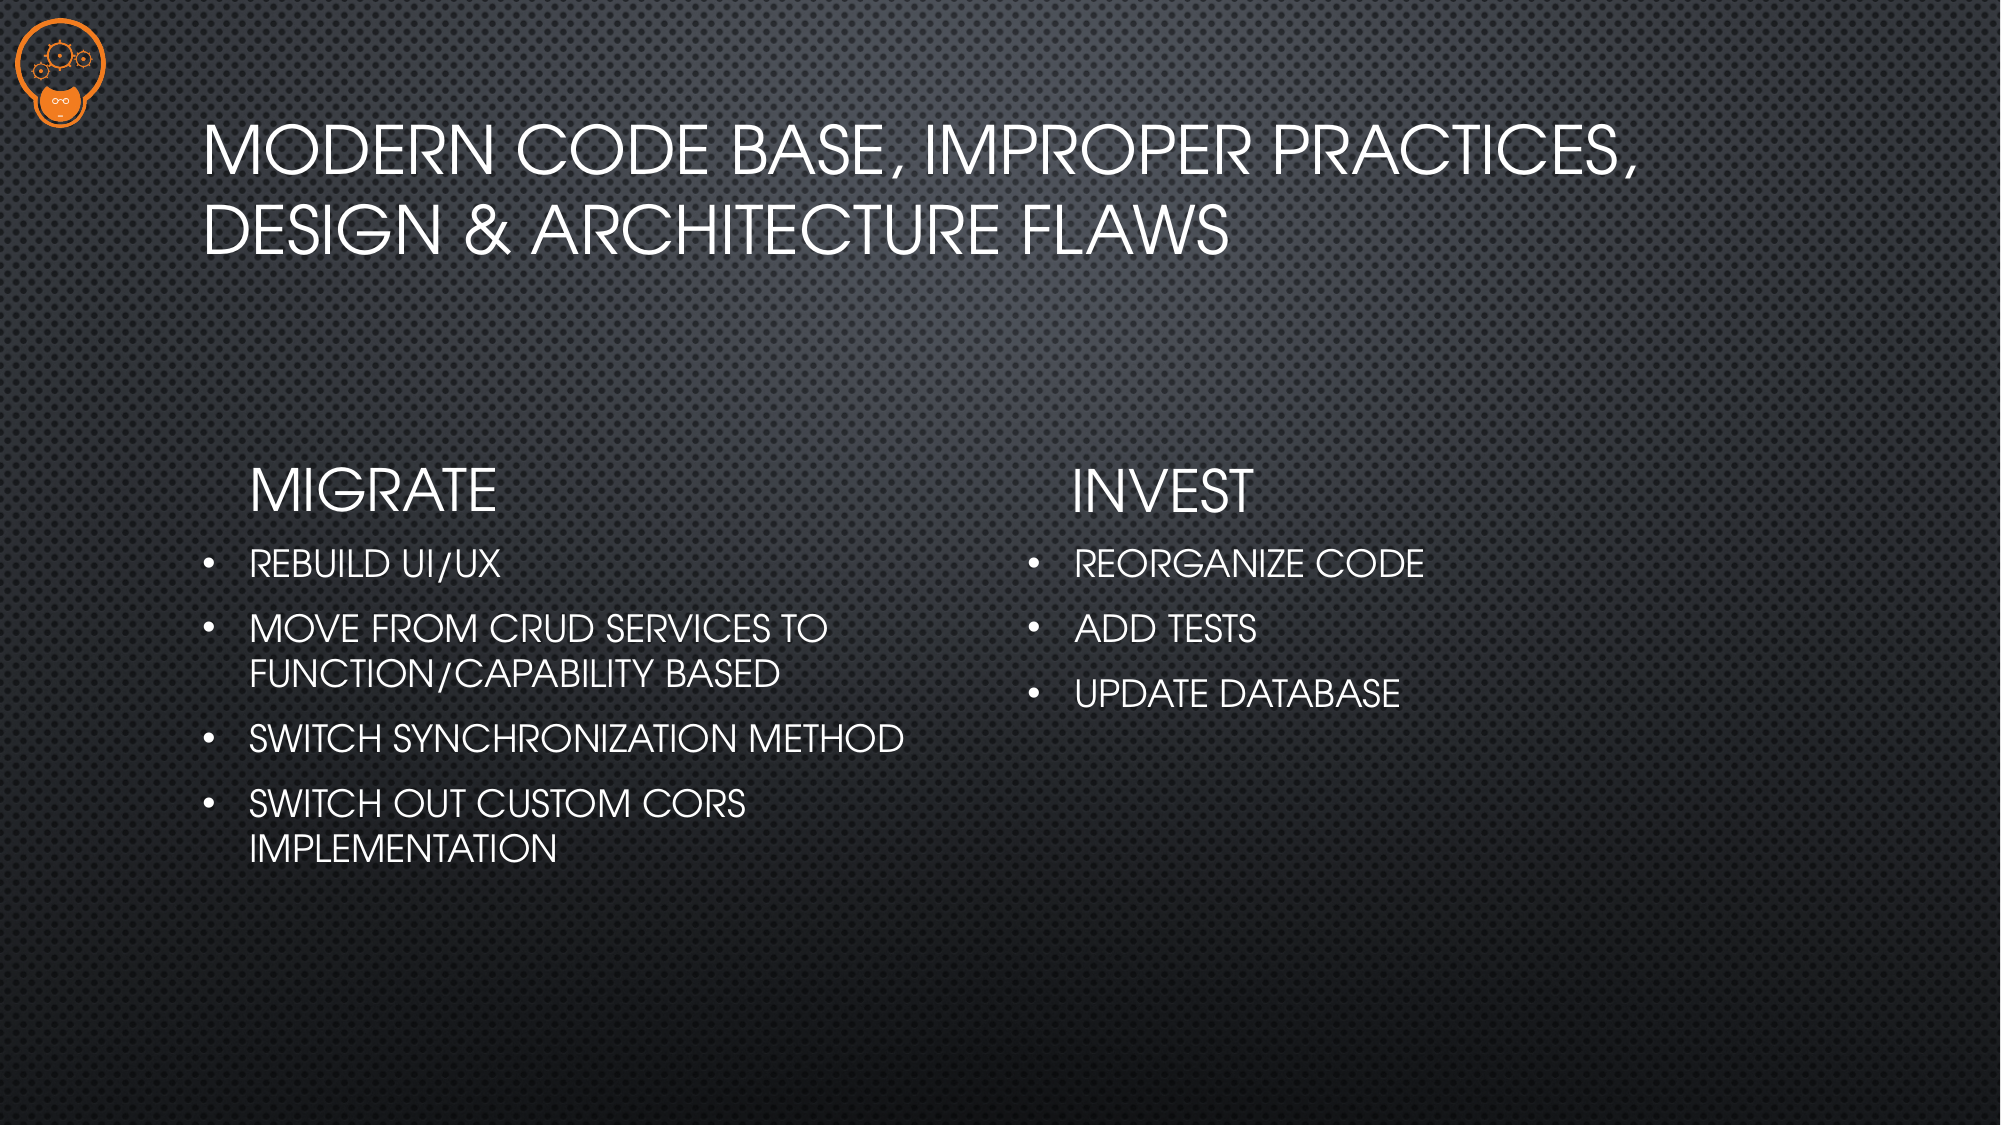

# Modern Code Base, Improper Practices, Design & Architecture Flaws
Migrate
Invest
Rebuild UI/UX
Move from CRUD Services to Function/Capability Based
Switch Synchronization Method
Switch Out Custom CORS Implementation
Reorganize Code
Add Tests
Update Database